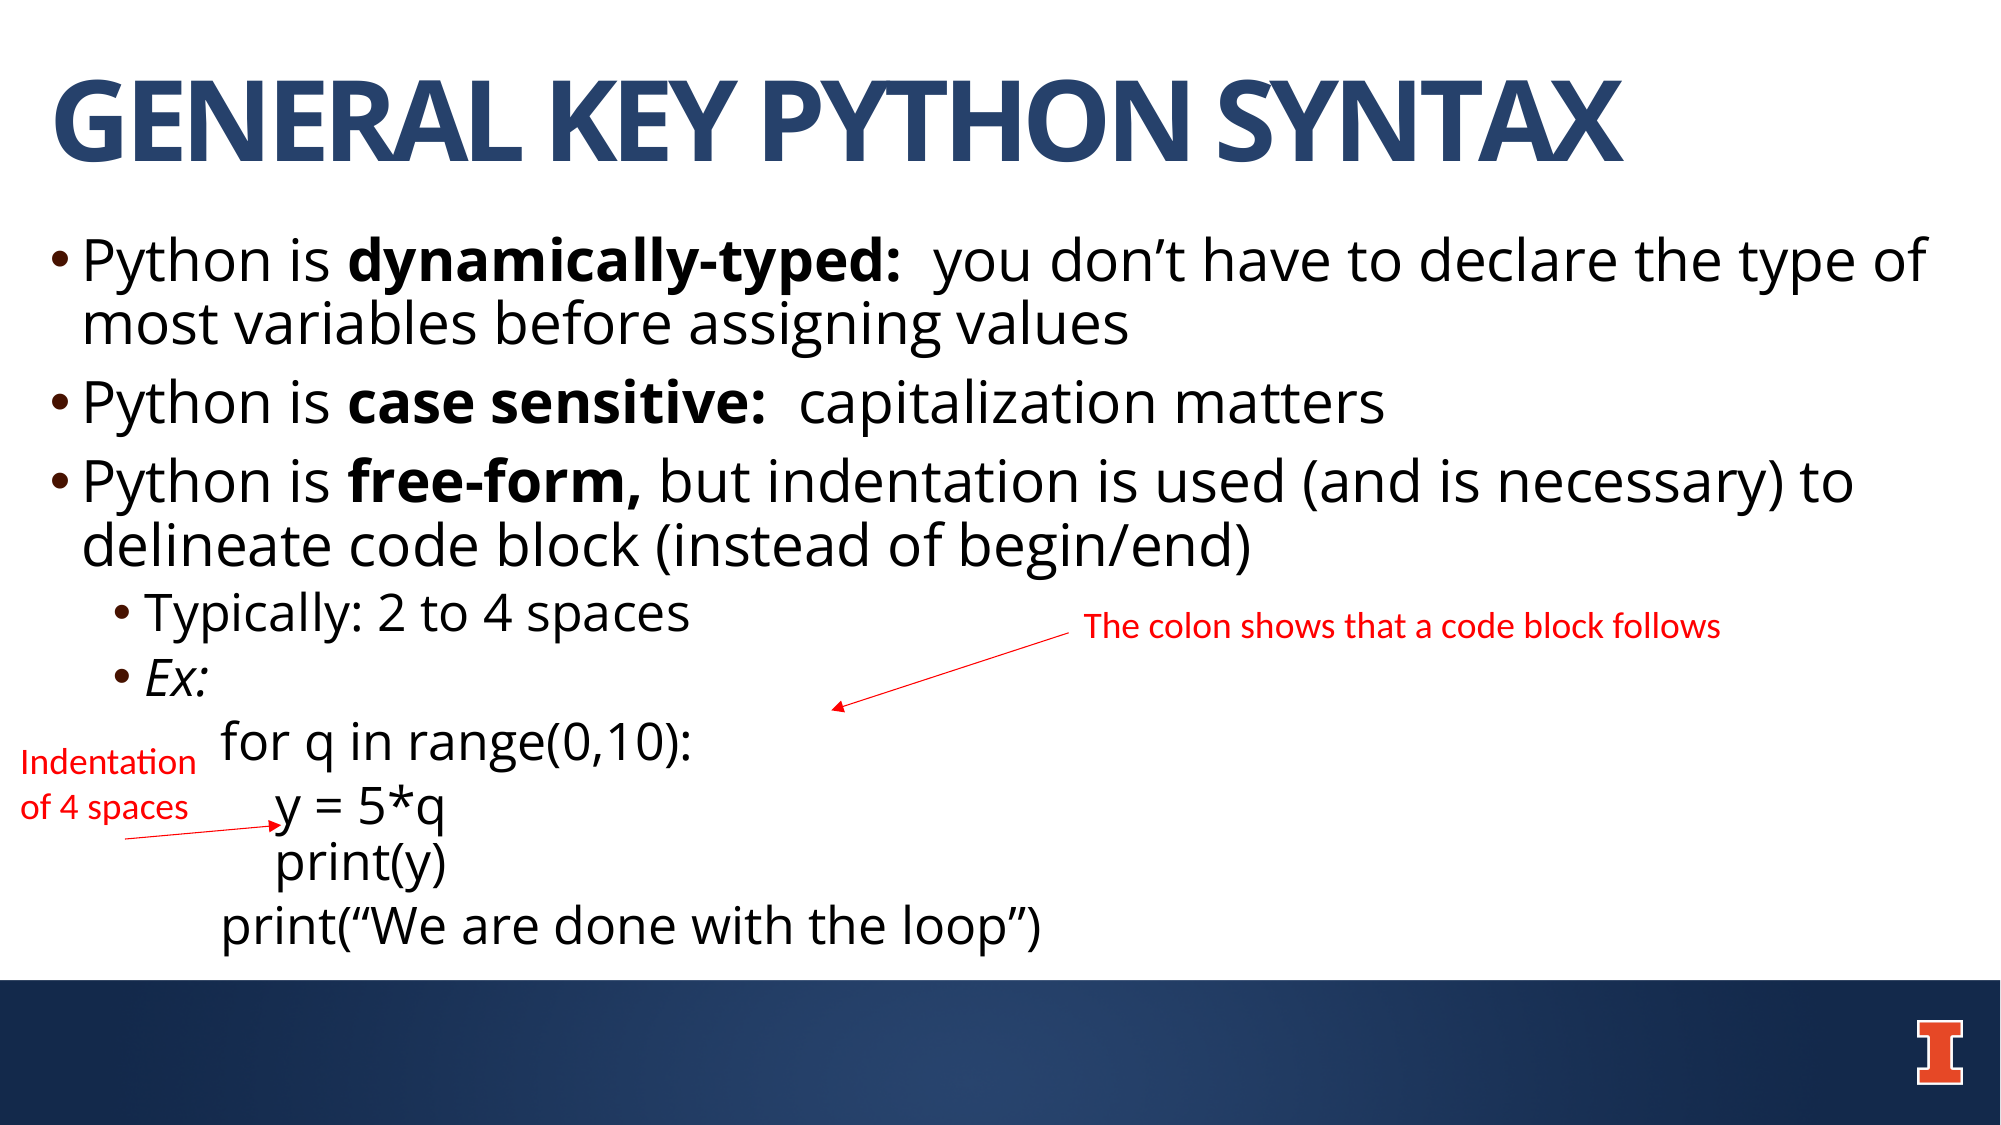

# GENERAL KEY PYTHON SYNTAX
Python is dynamically-typed:  you don’t have to declare the type of most variables before assigning values
Python is case sensitive:  capitalization matters
Python is free-form, but indentation is used (and is necessary) to delineate code block (instead of begin/end)
Typically: 2 to 4 spaces
Ex:
        for q in range(0,10):
            y = 5*q
            print(y)
        print(“We are done with the loop”)
The colon shows that a code block follows
Indentation of 4 spaces